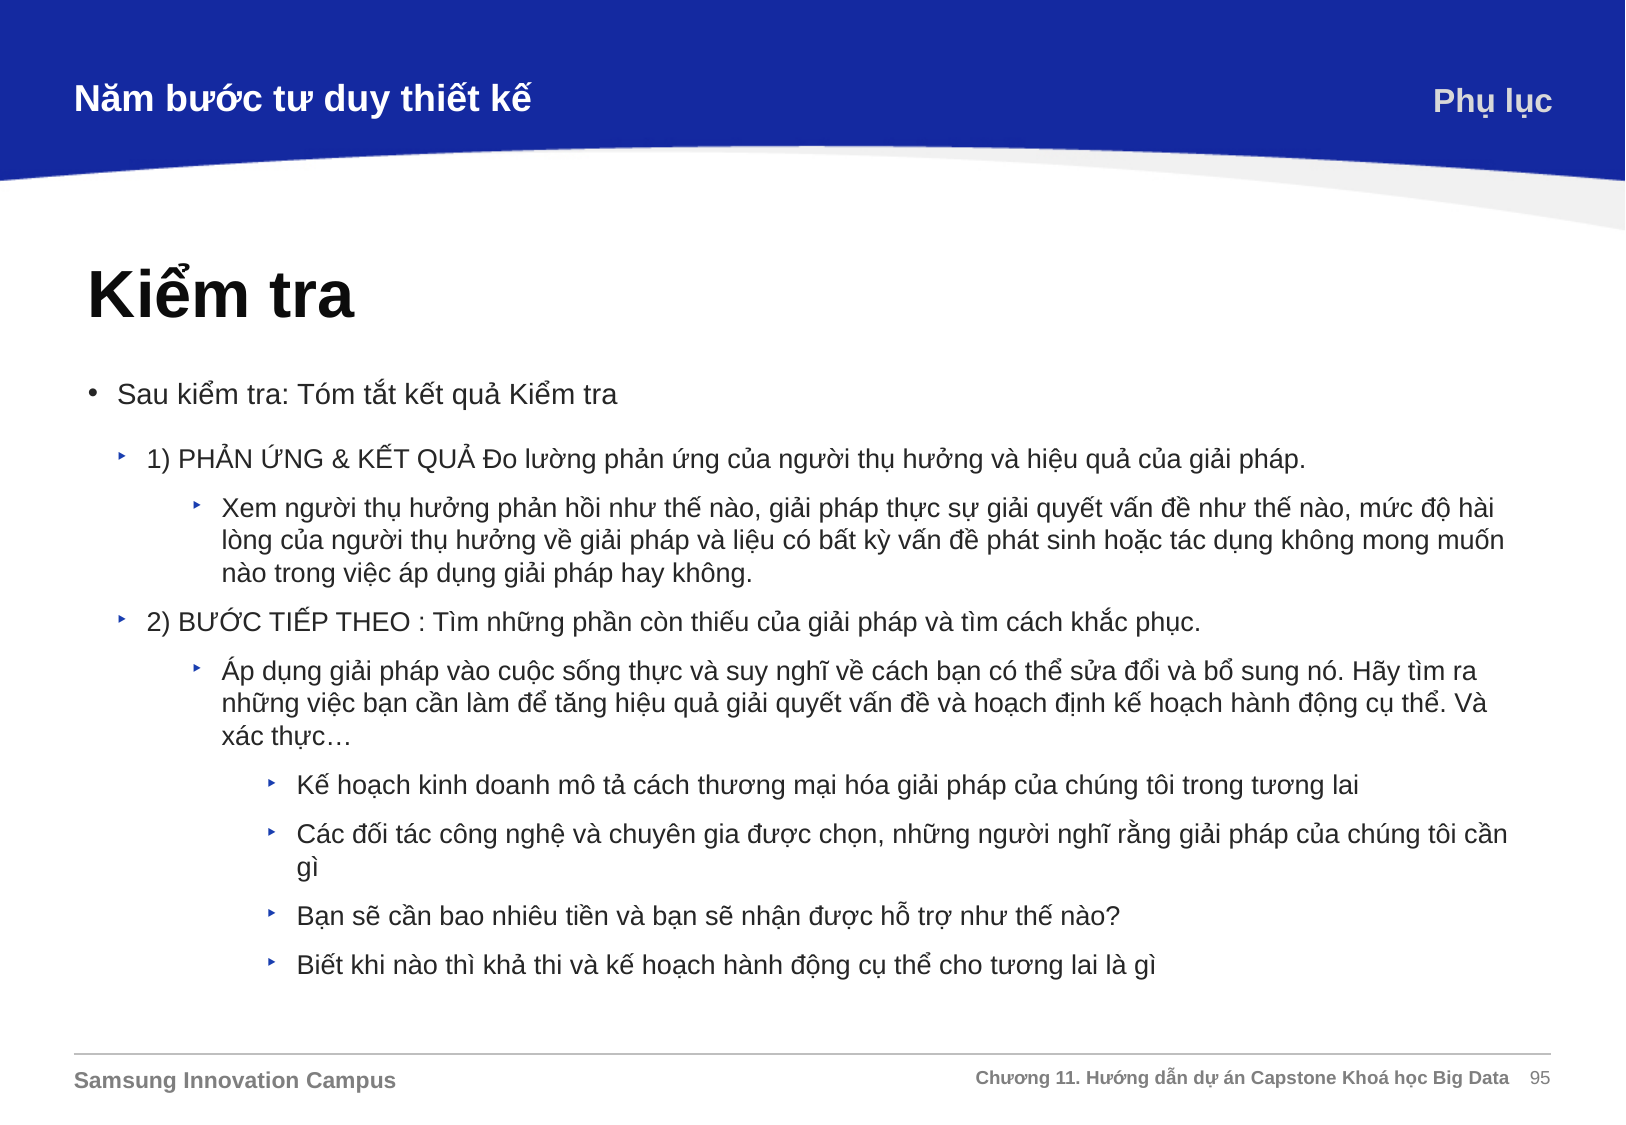

Năm bước tư duy thiết kế
Phụ lục
Kiểm tra
Sau kiểm tra: Tóm tắt kết quả Kiểm tra
1) PHẢN ỨNG & KẾT QUẢ Đo lường phản ứng của người thụ hưởng và hiệu quả của giải pháp.
Xem người thụ hưởng phản hồi như thế nào, giải pháp thực sự giải quyết vấn đề như thế nào, mức độ hài lòng của người thụ hưởng về giải pháp và liệu có bất kỳ vấn đề phát sinh hoặc tác dụng không mong muốn nào trong việc áp dụng giải pháp hay không.
2) BƯỚC TIẾP THEO : Tìm những phần còn thiếu của giải pháp và tìm cách khắc phục.
Áp dụng giải pháp vào cuộc sống thực và suy nghĩ về cách bạn có thể sửa đổi và bổ sung nó. Hãy tìm ra những việc bạn cần làm để tăng hiệu quả giải quyết vấn đề và hoạch định kế hoạch hành động cụ thể. Và xác thực…
Kế hoạch kinh doanh mô tả cách thương mại hóa giải pháp của chúng tôi trong tương lai
Các đối tác công nghệ và chuyên gia được chọn, những người nghĩ rằng giải pháp của chúng tôi cần gì
Bạn sẽ cần bao nhiêu tiền và bạn sẽ nhận được hỗ trợ như thế nào?
Biết khi nào thì khả thi và kế hoạch hành động cụ thể cho tương lai là gì